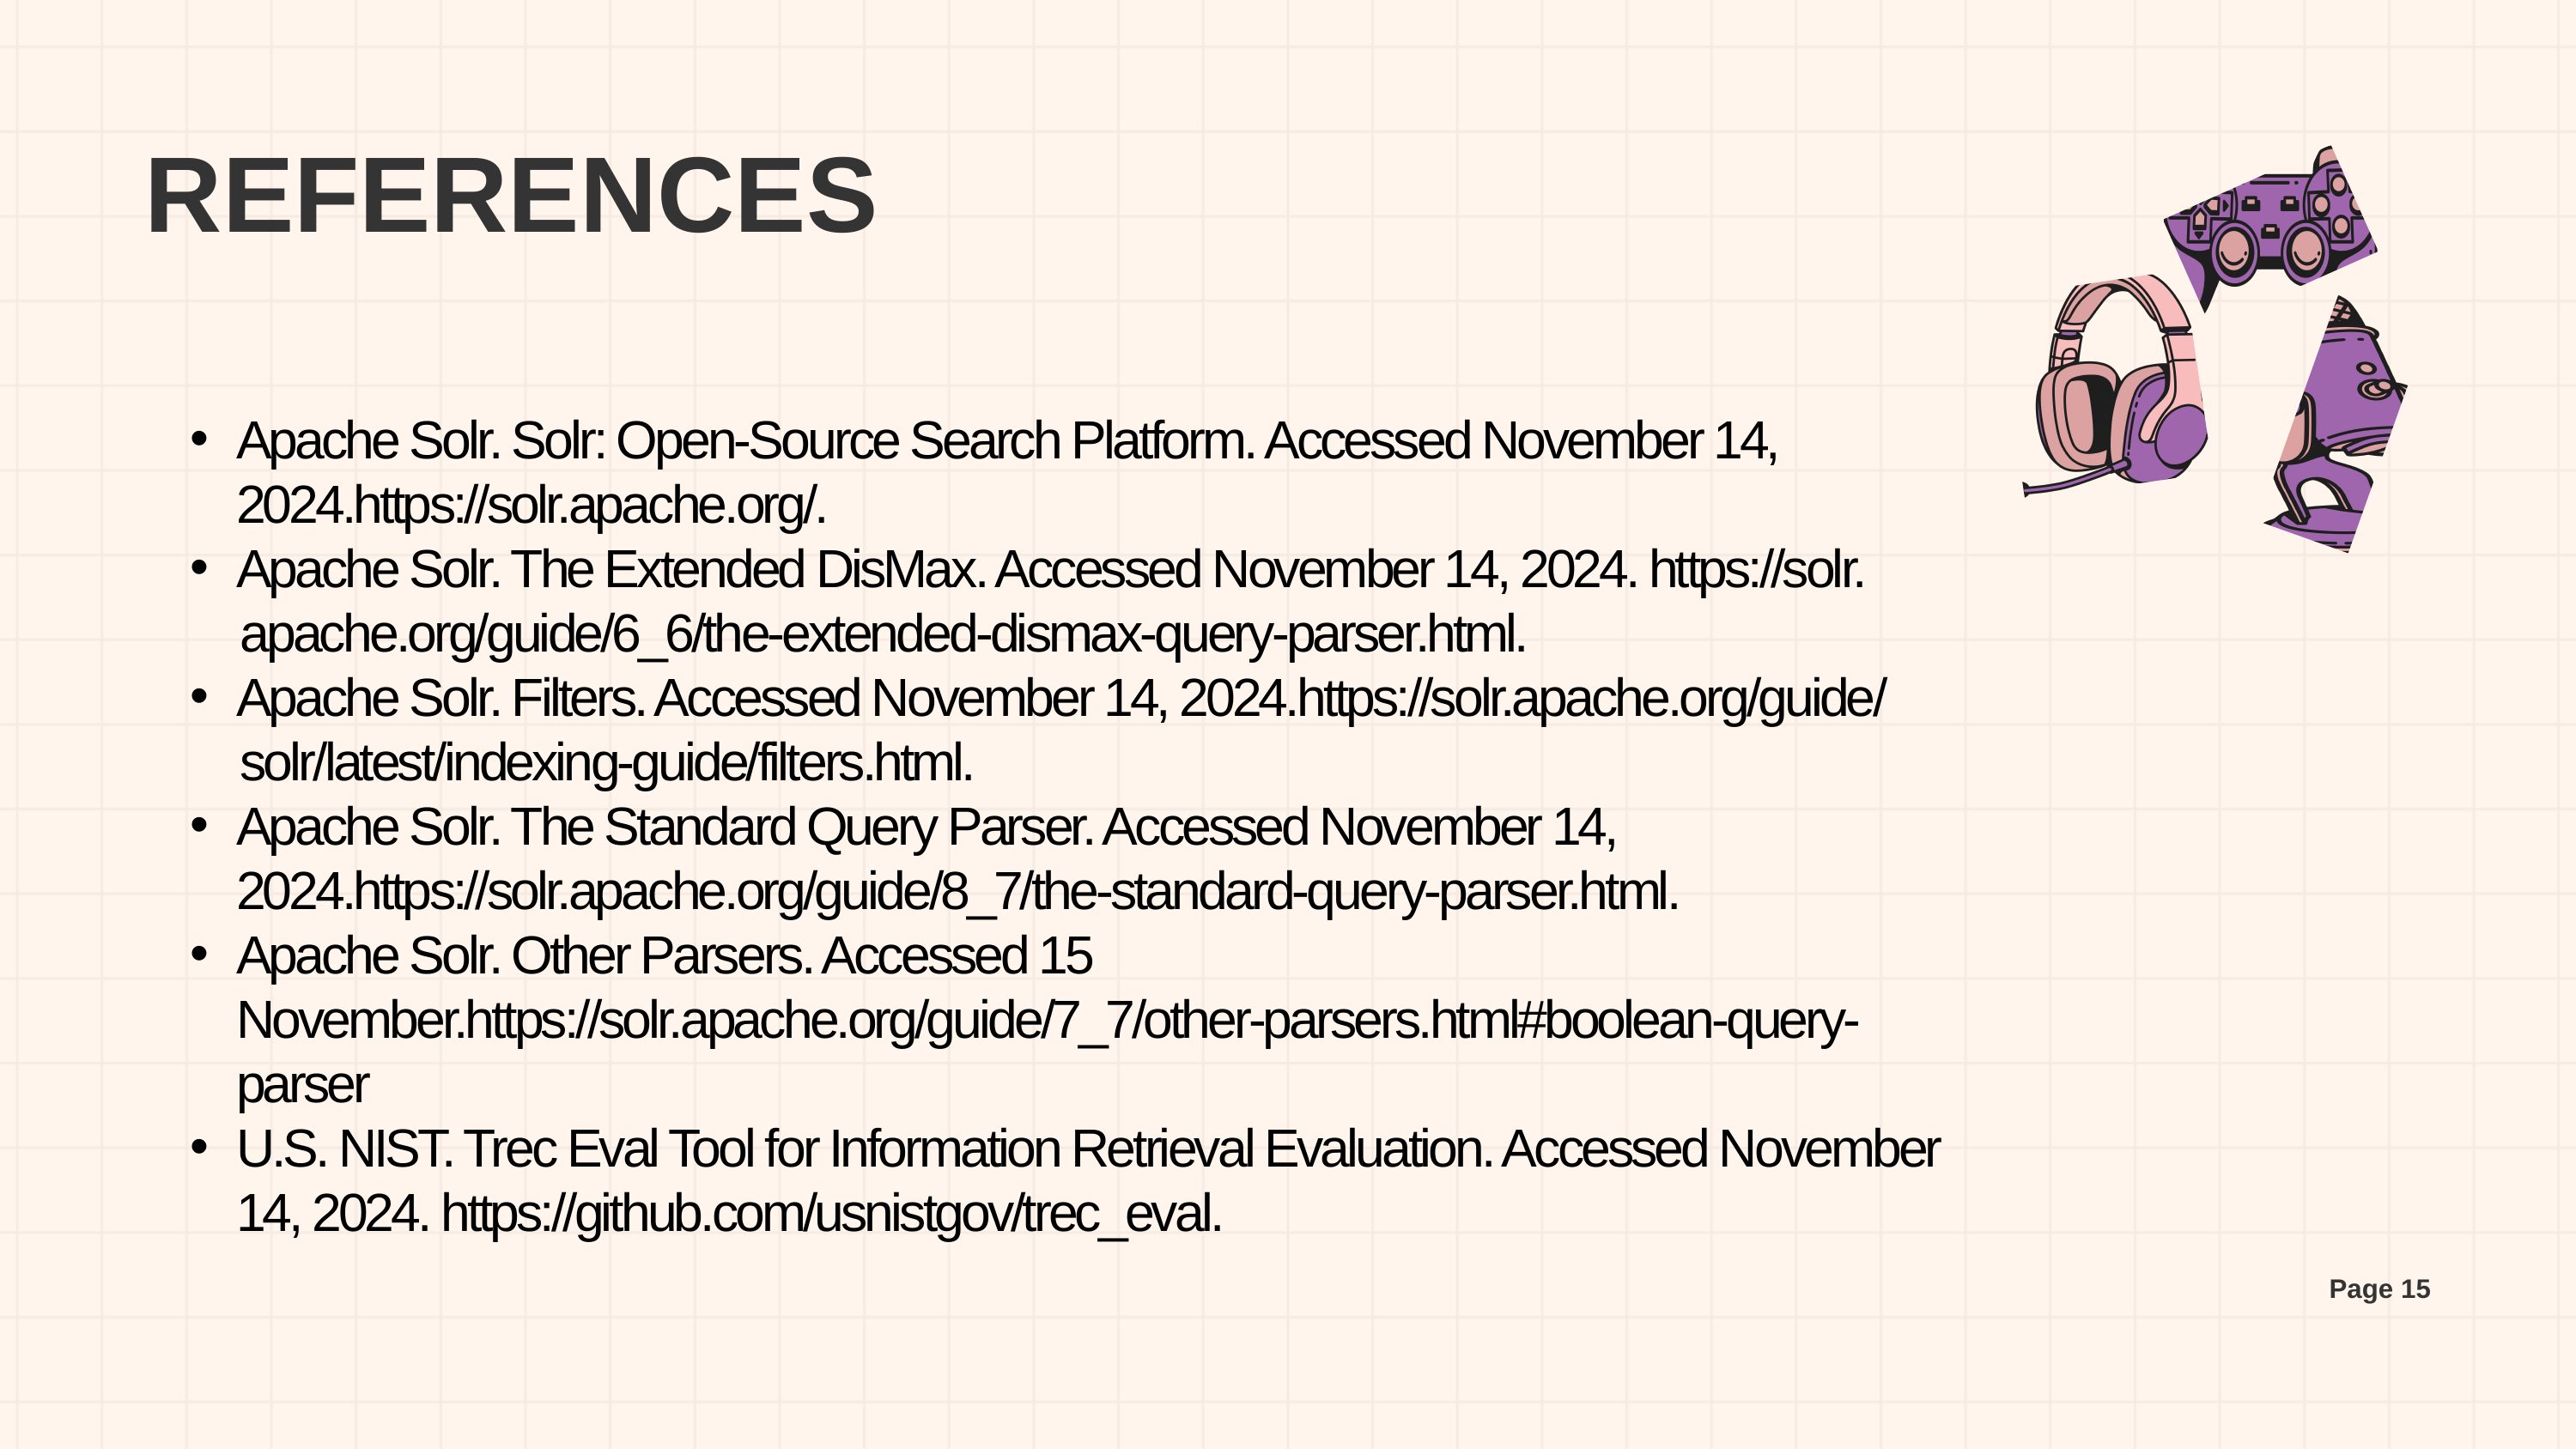

REFERENCES

Apache Solr. Solr: Open-Source Search Platform. Accessed November 14, 2024.https://solr.apache.org/.
Apache Solr. The Extended DisMax. Accessed November 14, 2024. https://solr.
        apache.org/guide/6_6/the-extended-dismax-query-parser.html.
Apache Solr. Filters. Accessed November 14, 2024.https://solr.apache.org/guide/
        solr/latest/indexing-guide/filters.html.
Apache Solr. The Standard Query Parser. Accessed November 14, 2024.https://solr.apache.org/guide/8_7/the-standard-query-parser.html.
Apache Solr. Other Parsers. Accessed 15 November.https://solr.apache.org/guide/7_7/other-parsers.html#boolean-query-parser
U.S. NIST. Trec Eval Tool for Information Retrieval Evaluation. Accessed November 14, 2024. https://github.com/usnistgov/trec_eval.
Page 15